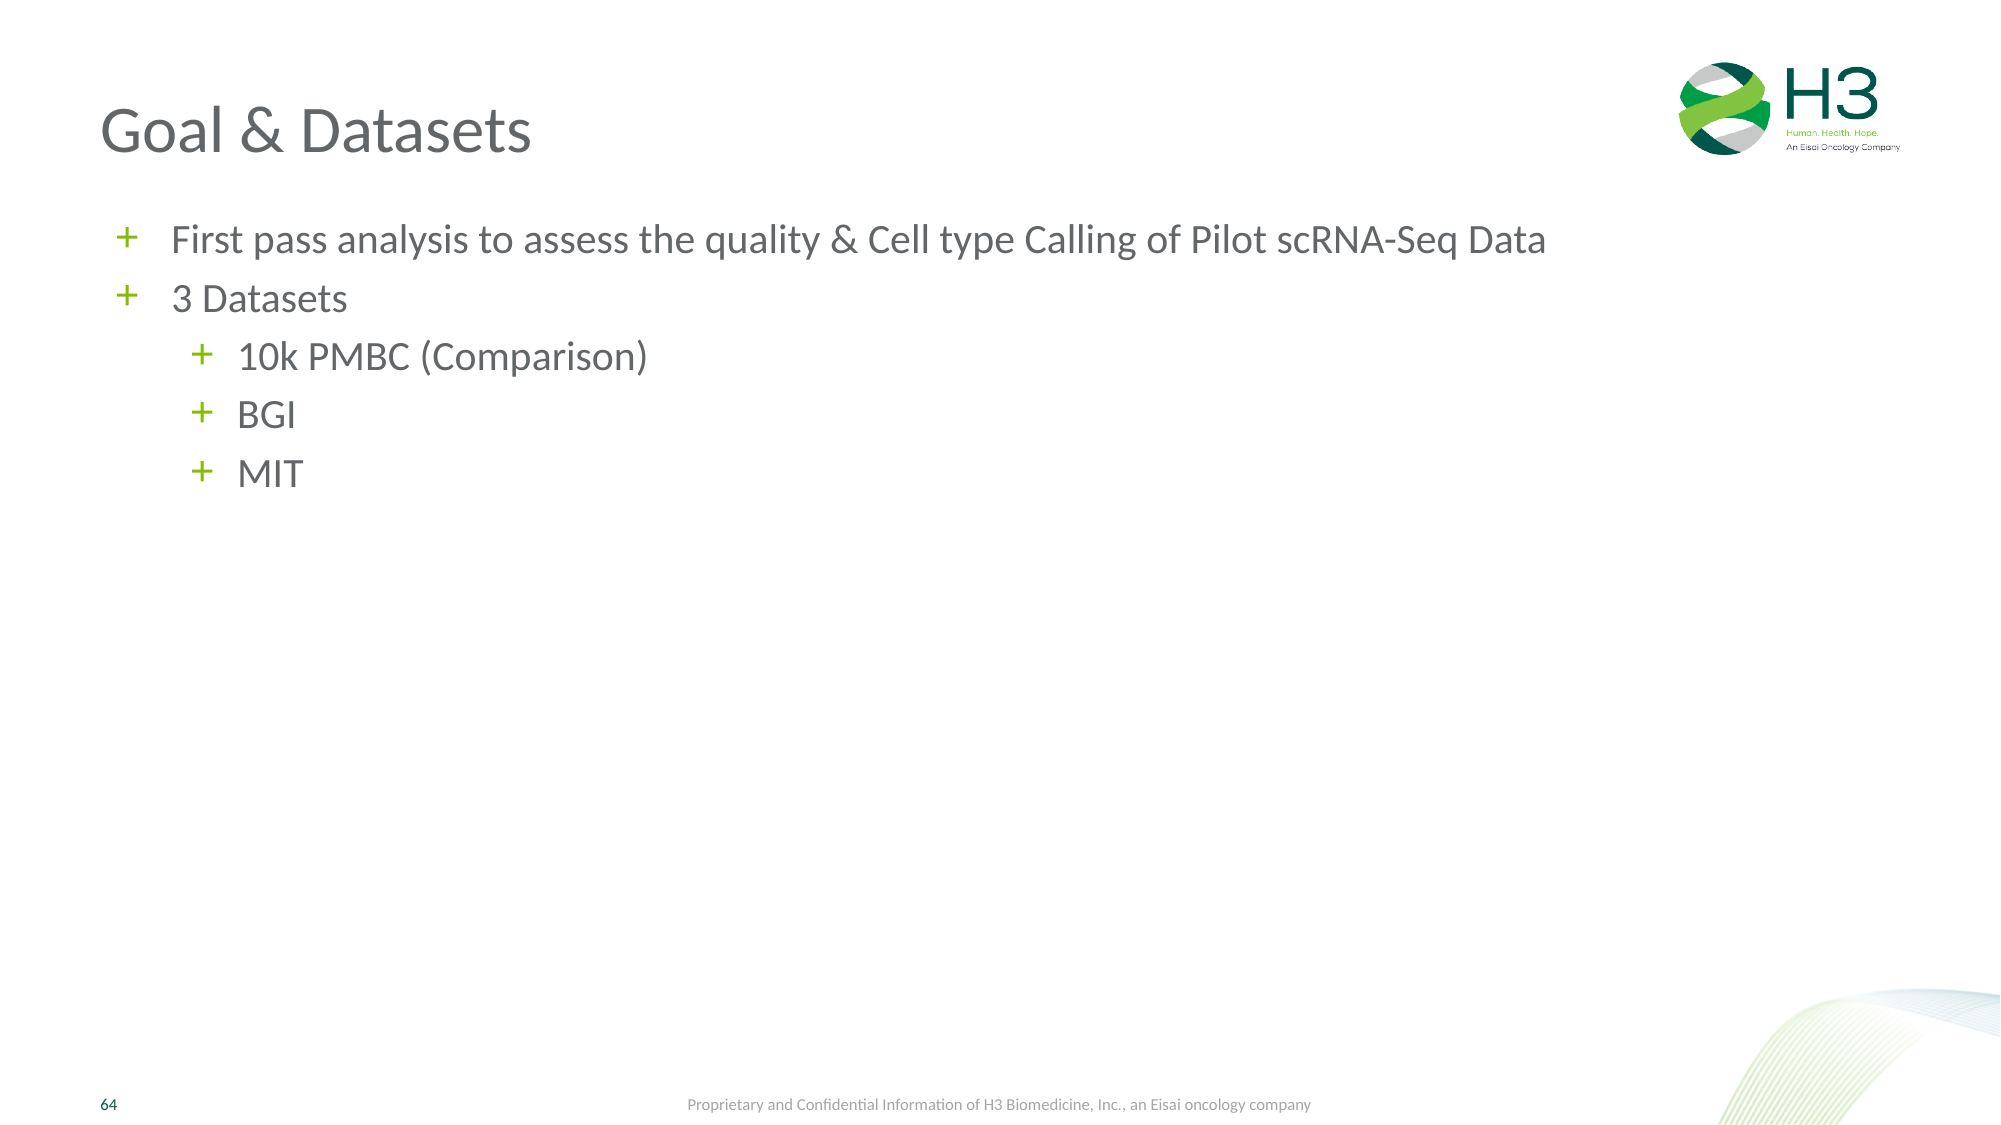

# Goal & Datasets
First pass analysis to assess the quality & Cell type Calling of Pilot scRNA-Seq Data
3 Datasets
10k PMBC (Comparison)
BGI
MIT
Proprietary and Confidential Information of H3 Biomedicine, Inc., an Eisai oncology company
64